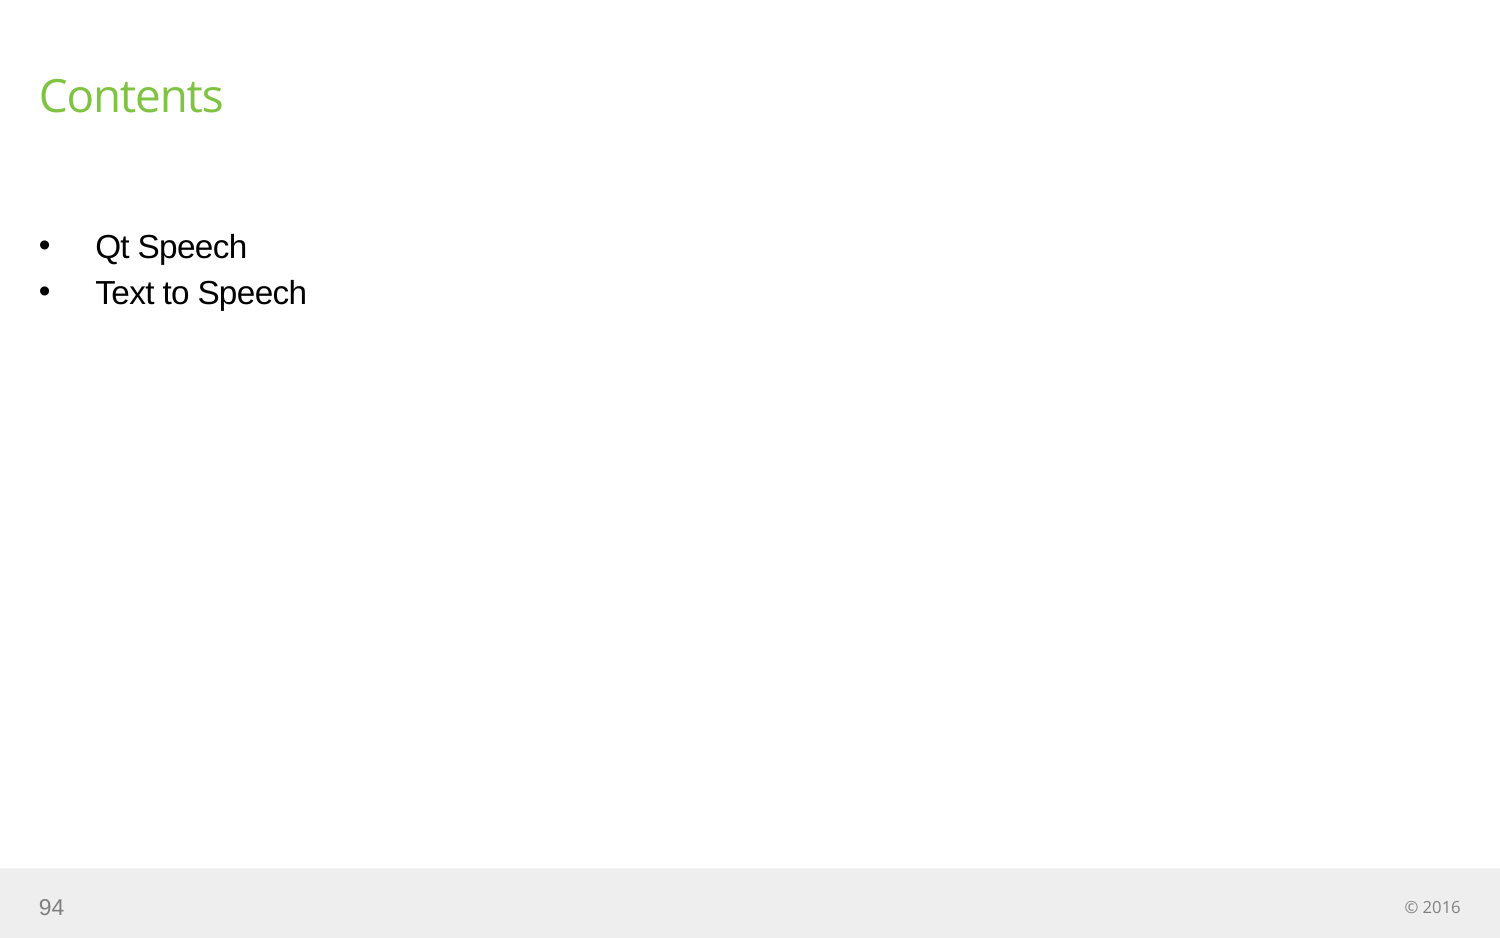

# Contents
Qt Speech
Text to Speech
94
© 2016